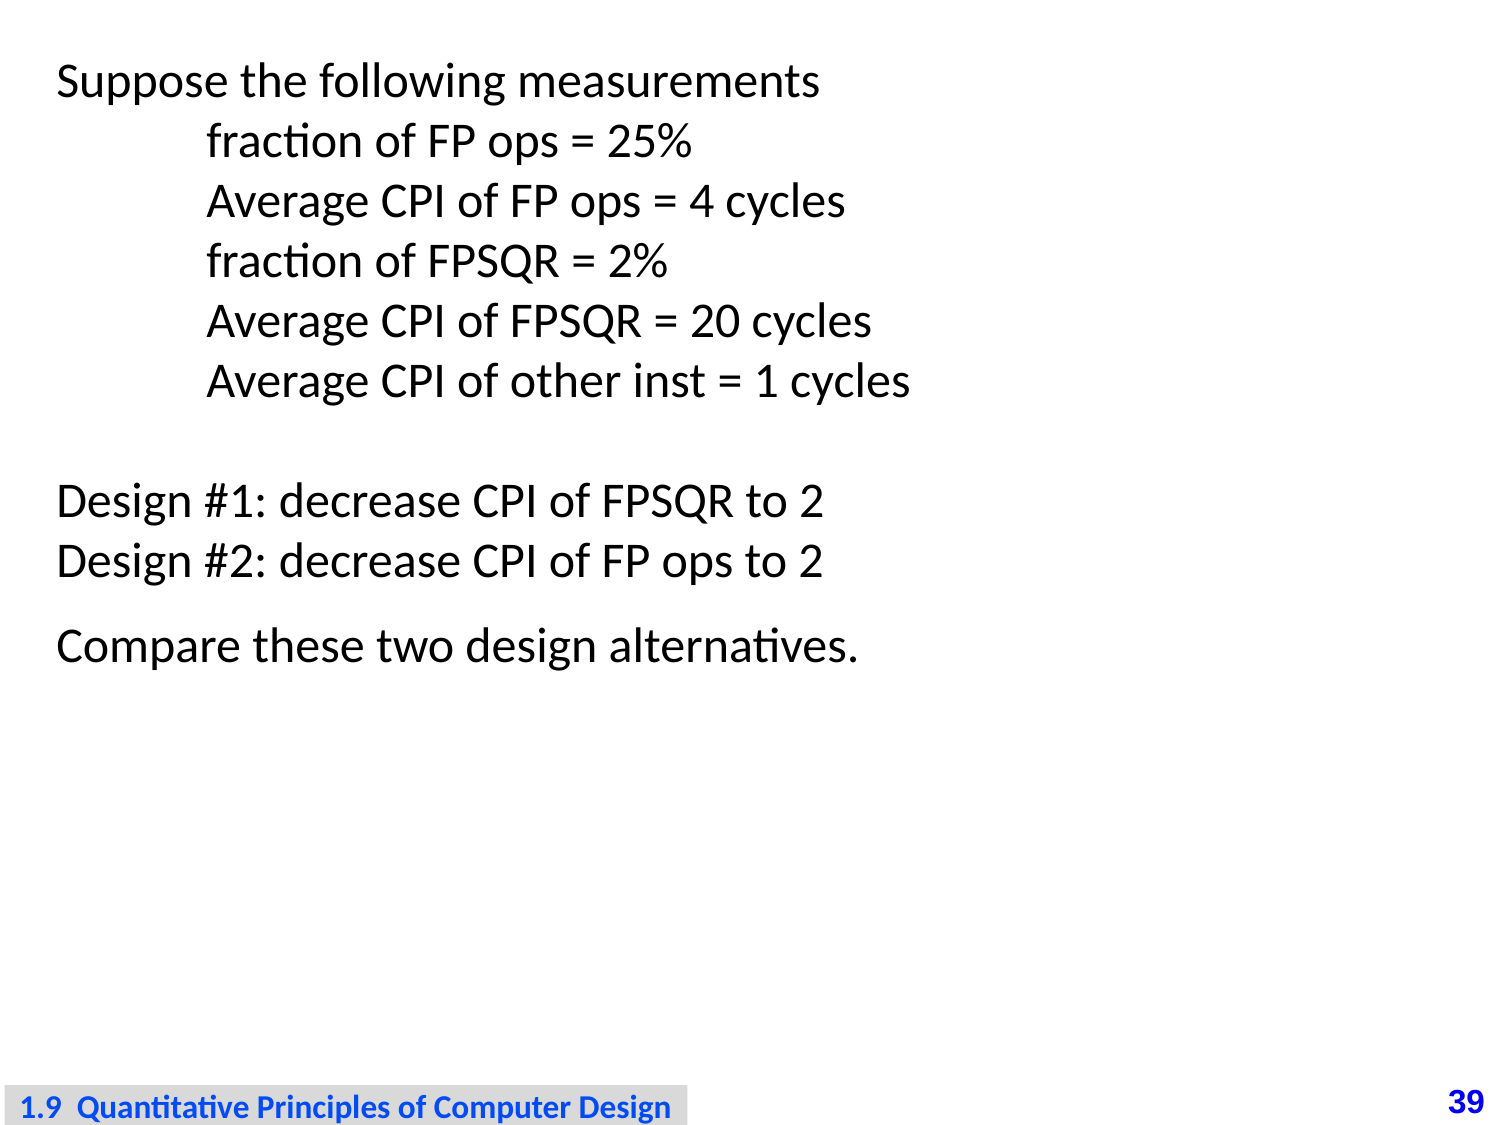

Suppose the following measurements
	fraction of FP ops = 25%
	Average CPI of FP ops = 4 cycles
	fraction of FPSQR = 2%
	Average CPI of FPSQR = 20 cycles
	Average CPI of other inst = 1 cycles

Design #1: decrease CPI of FPSQR to 2
Design #2: decrease CPI of FP ops to 2
Compare these two design alternatives.
39
1.9  Quantitative Principles of Computer Design